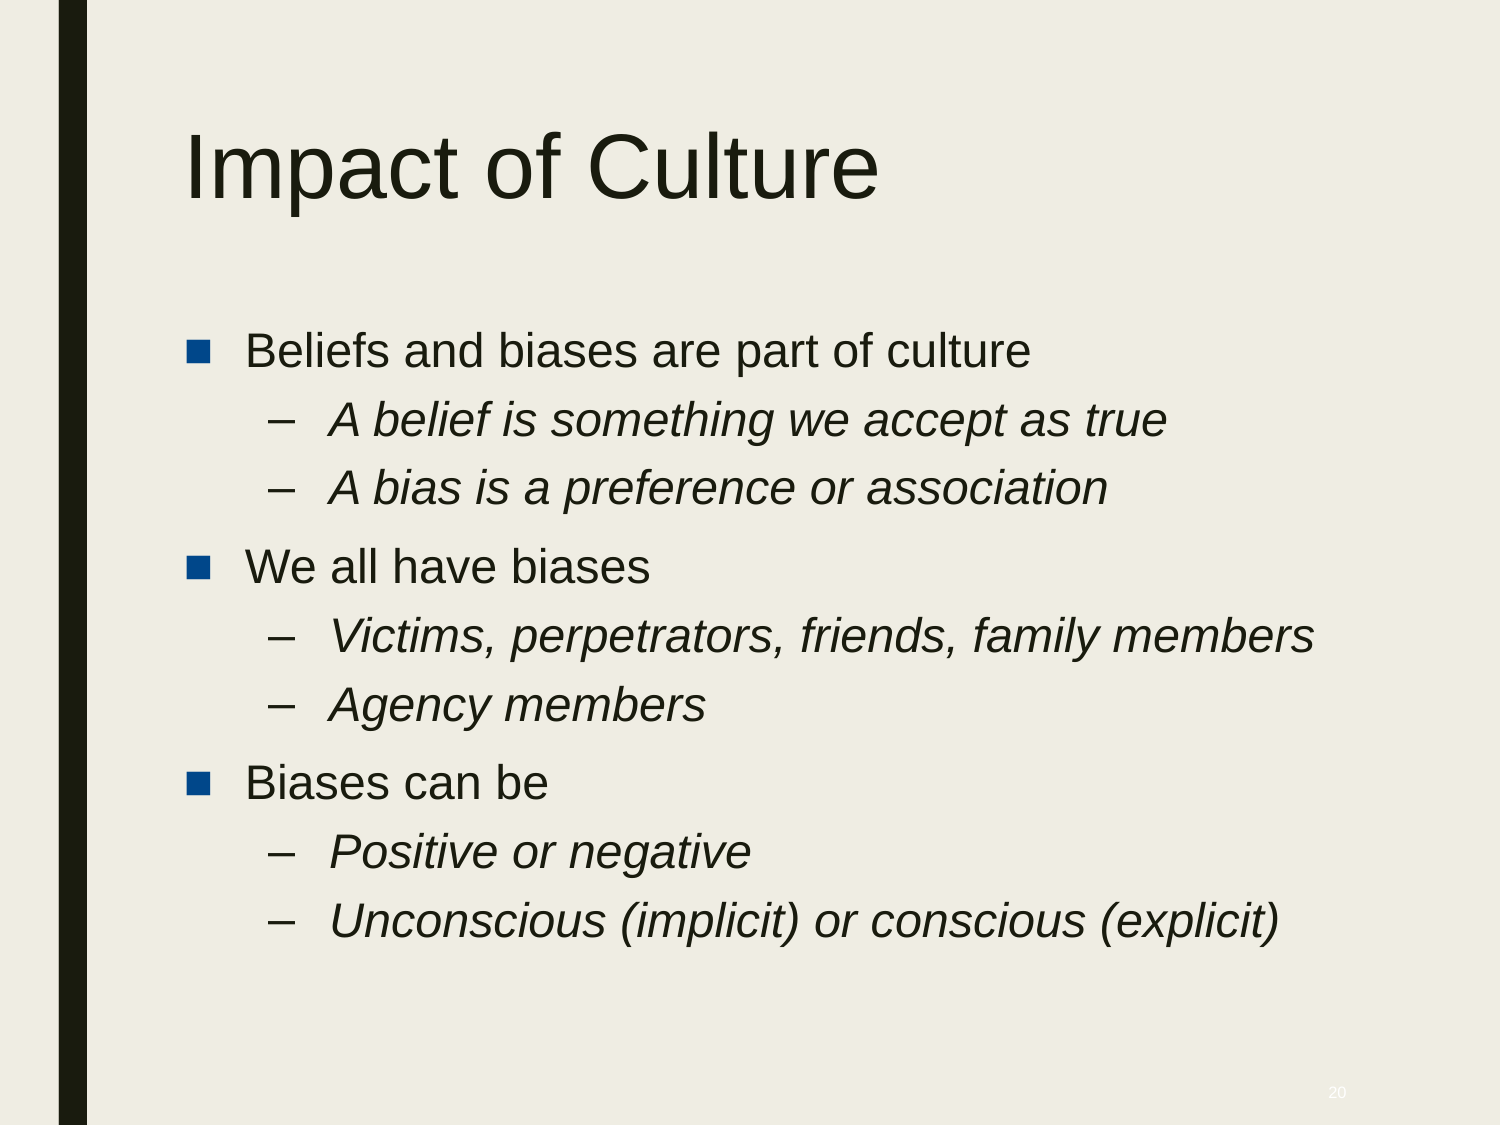

# Impact of Culture
Beliefs and biases are part of culture
A belief is something we accept as true
A bias is a preference or association
We all have biases
Victims, perpetrators, friends, family members
Agency members
Biases can be
Positive or negative
Unconscious (implicit) or conscious (explicit)

20